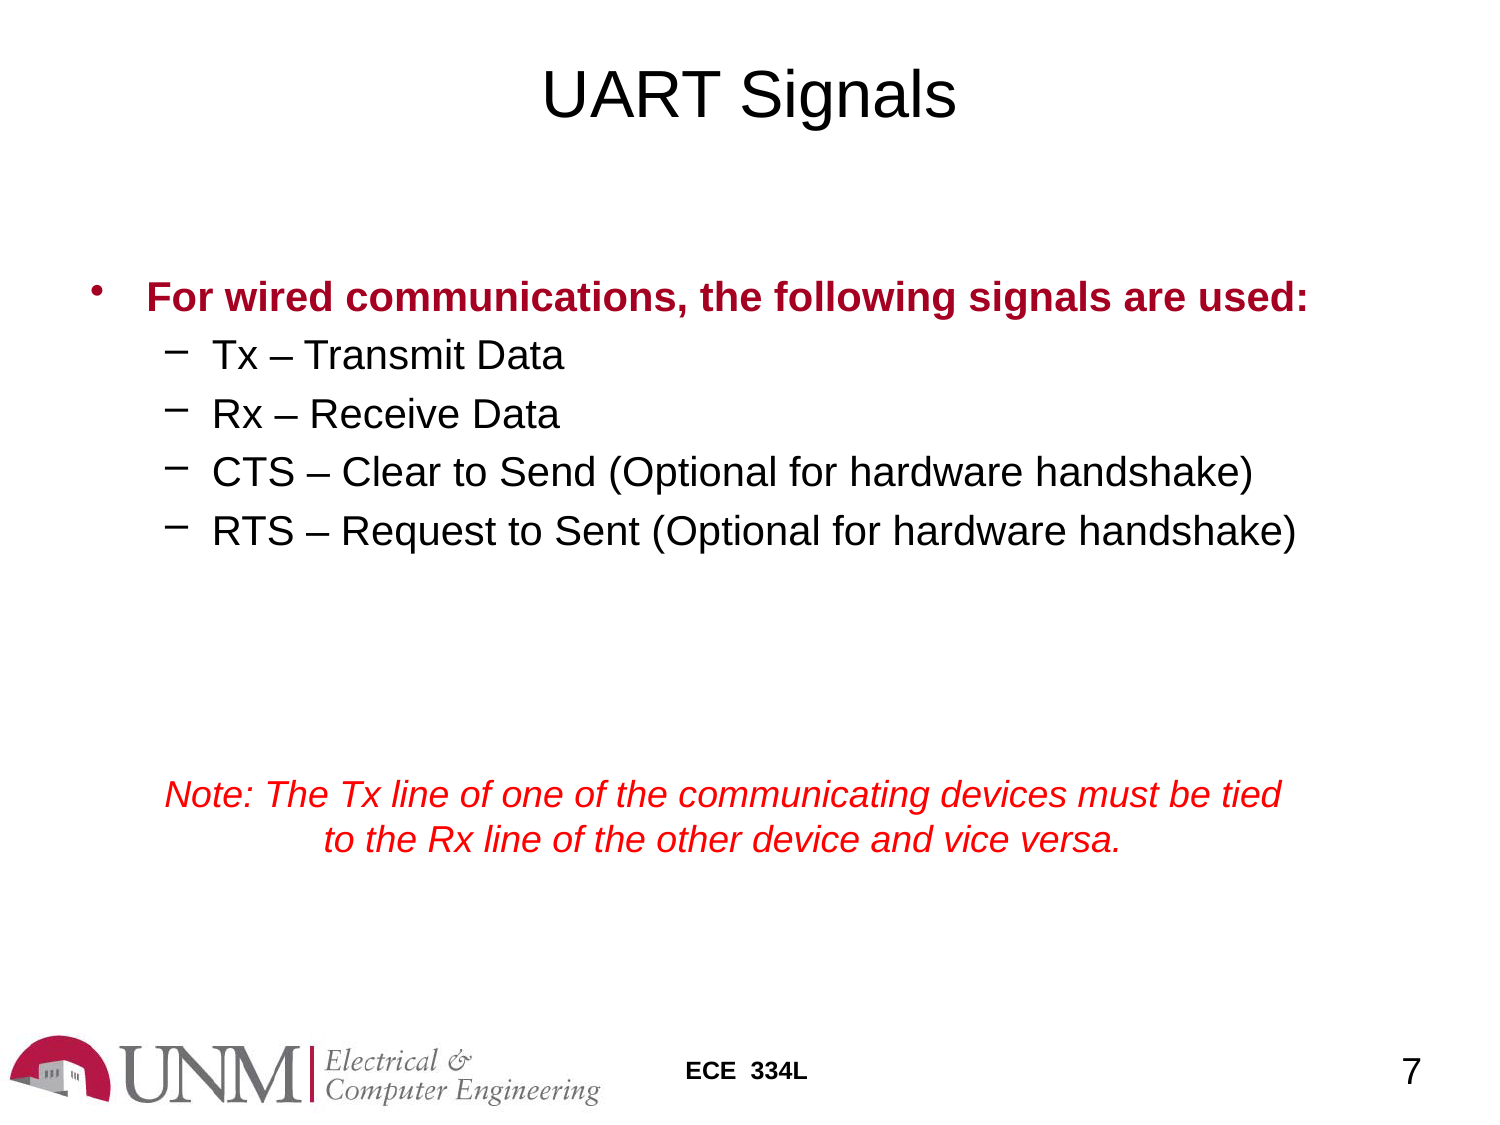

# UART Signals
For wired communications, the following signals are used:
Tx – Transmit Data
Rx – Receive Data
CTS – Clear to Send (Optional for hardware handshake)
RTS – Request to Sent (Optional for hardware handshake)

Note: The Tx line of one of the communicating devices must be tied to the Rx line of the other device and vice versa.